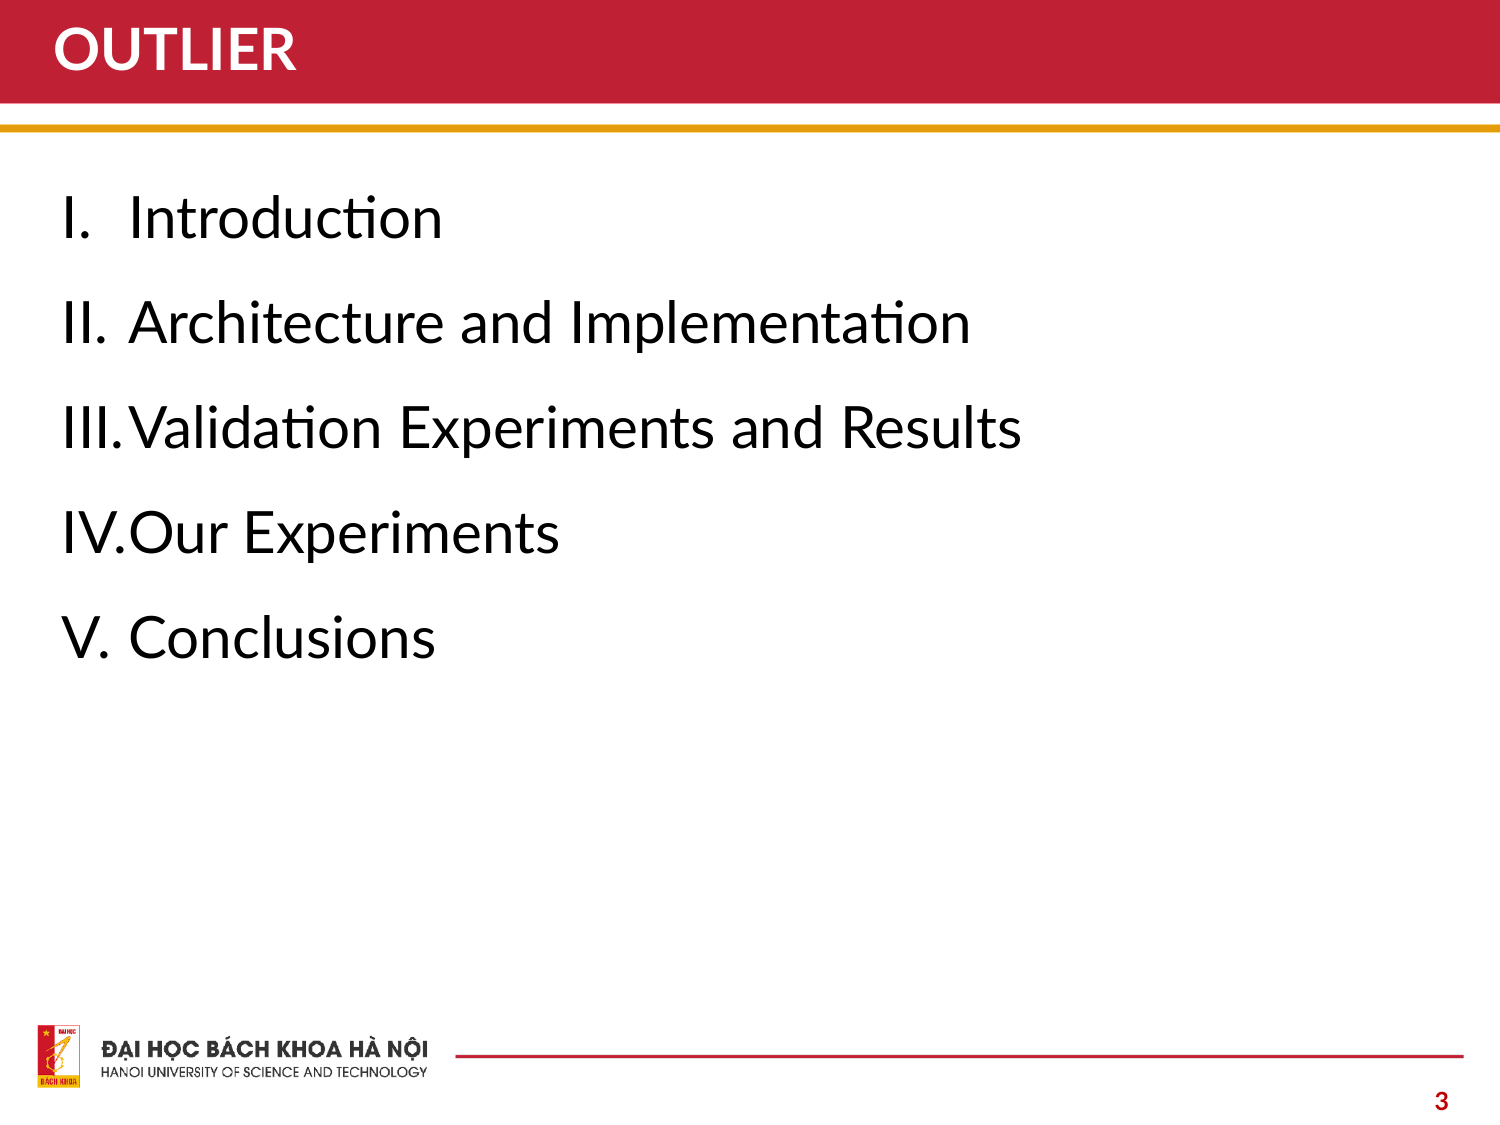

# OUTLIER
Introduction
Architecture and Implementation
Validation Experiments and Results
Our Experiments
Conclusions
3